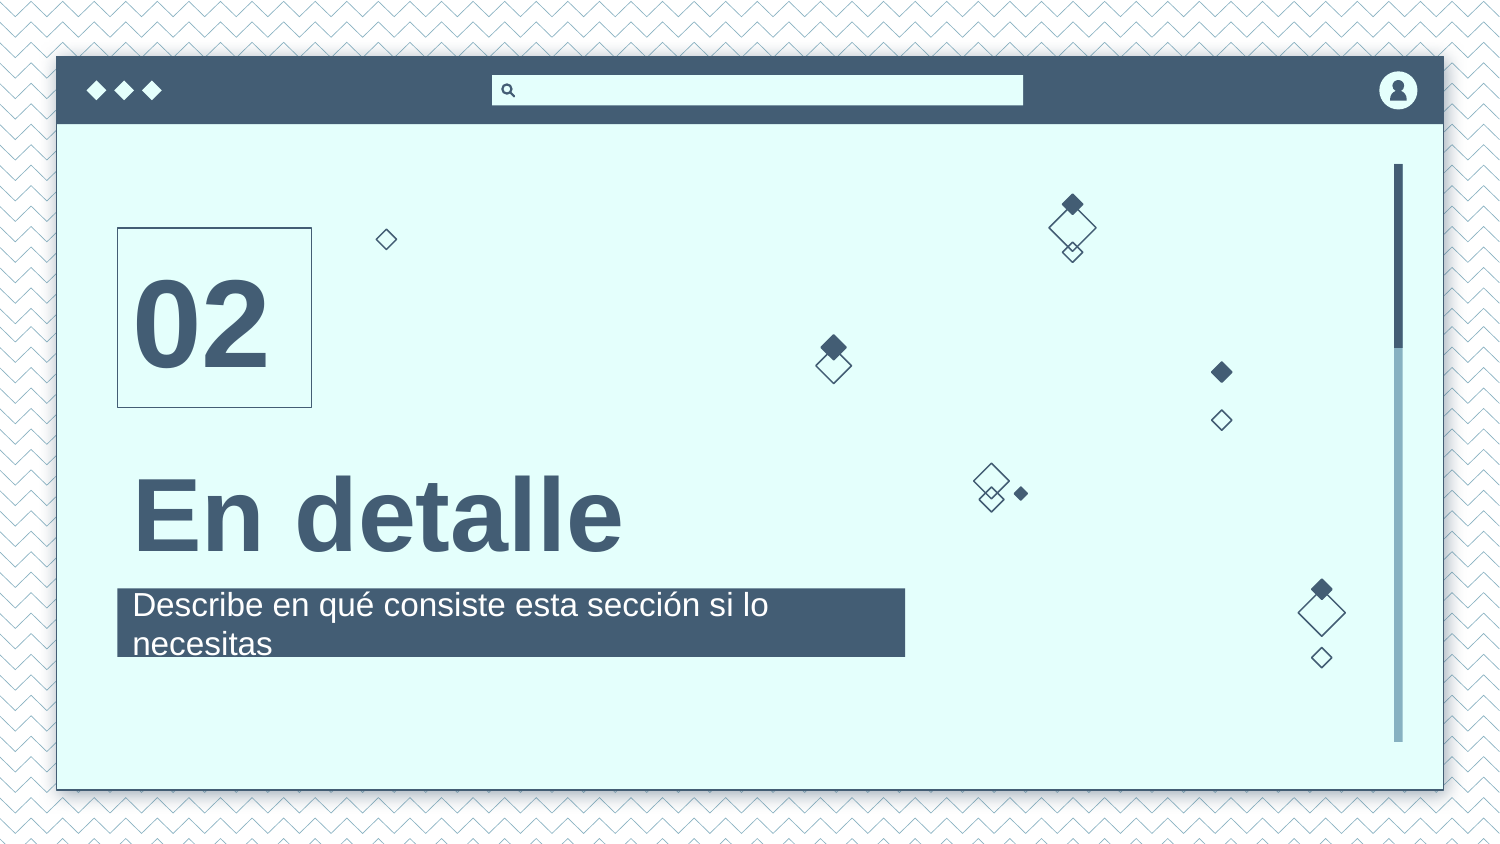

02

# En detalle

Describe en qué consiste esta sección si lo necesitas